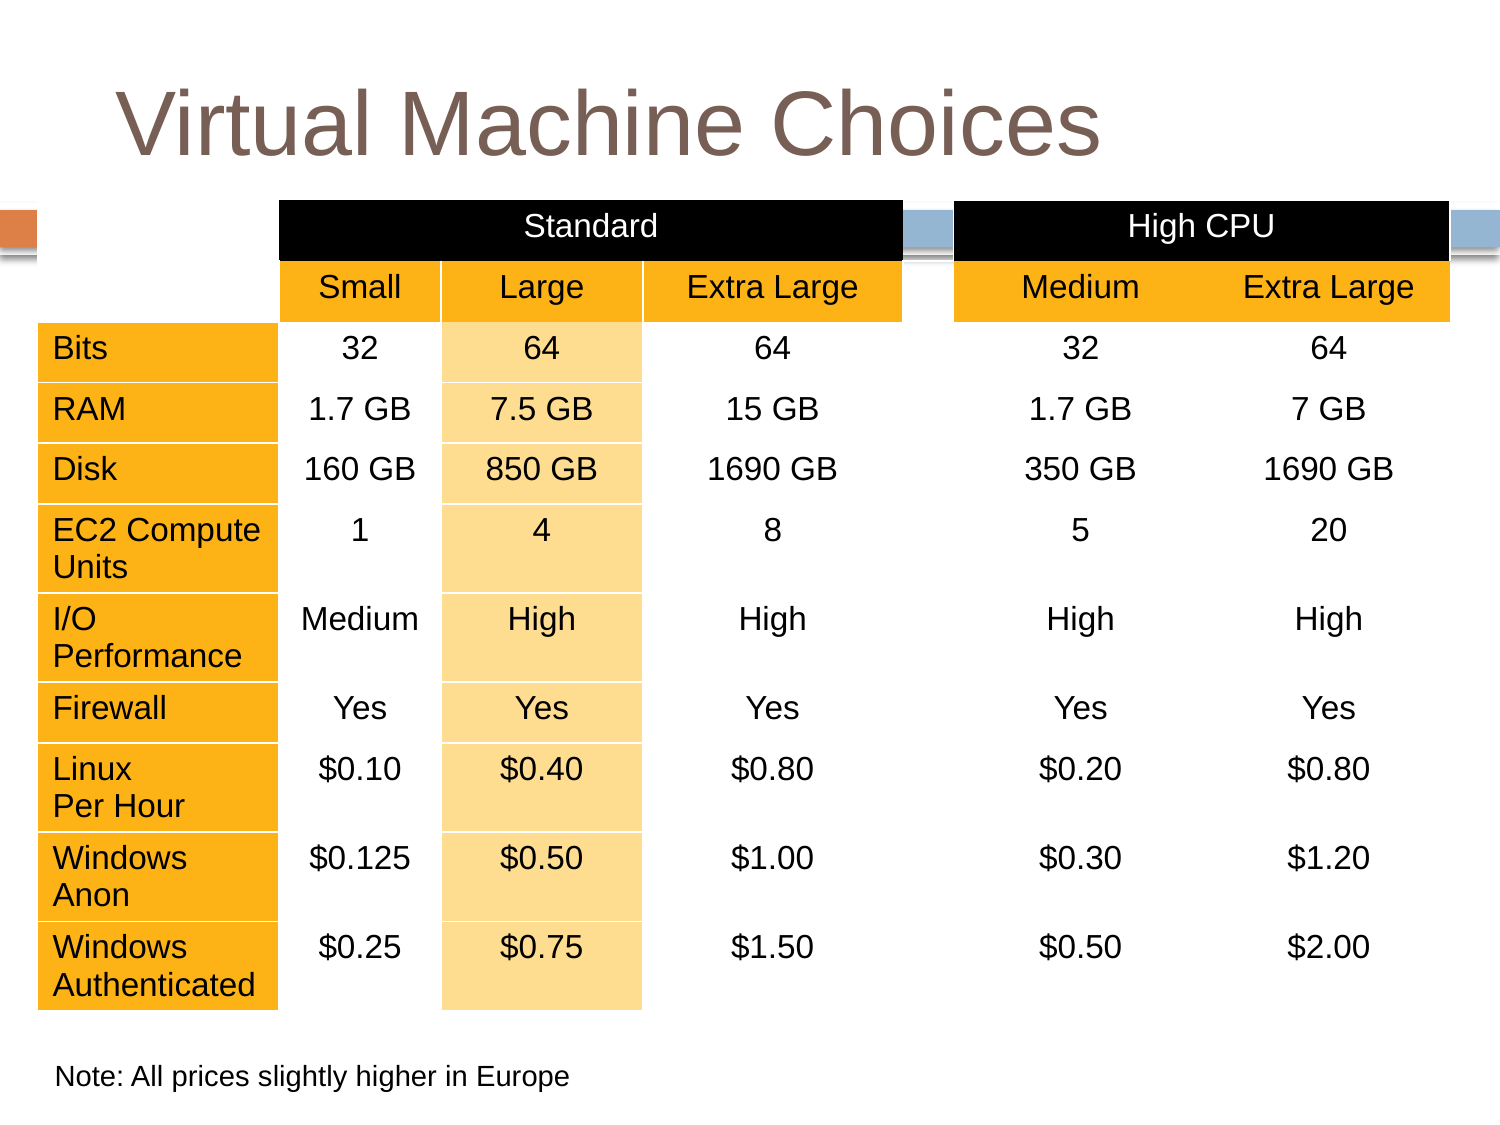

# Virtual Machine Choices
|  | Standard |  |  |  | High CPU |  |
| --- | --- | --- | --- | --- | --- | --- |
|  | Small | Large | Extra Large |  | Medium | Extra Large |
| Bits | 32 | 64 | 64 |  | 32 | 64 |
| RAM | 1.7 GB | 7.5 GB | 15 GB |  | 1.7 GB | 7 GB |
| Disk | 160 GB | 850 GB | 1690 GB |  | 350 GB | 1690 GB |
| EC2 Compute Units | 1 | 4 | 8 |  | 5 | 20 |
| I/O Performance | Medium | High | High |  | High | High |
| Firewall | Yes | Yes | Yes |  | Yes | Yes |
| Linux Per Hour | $0.10 | $0.40 | $0.80 |  | $0.20 | $0.80 |
| Windows Anon | $0.125 | $0.50 | $1.00 |  | $0.30 | $1.20 |
| Windows Authenticated | $0.25 | $0.75 | $1.50 |  | $0.50 | $2.00 |
Note: All prices slightly higher in Europe